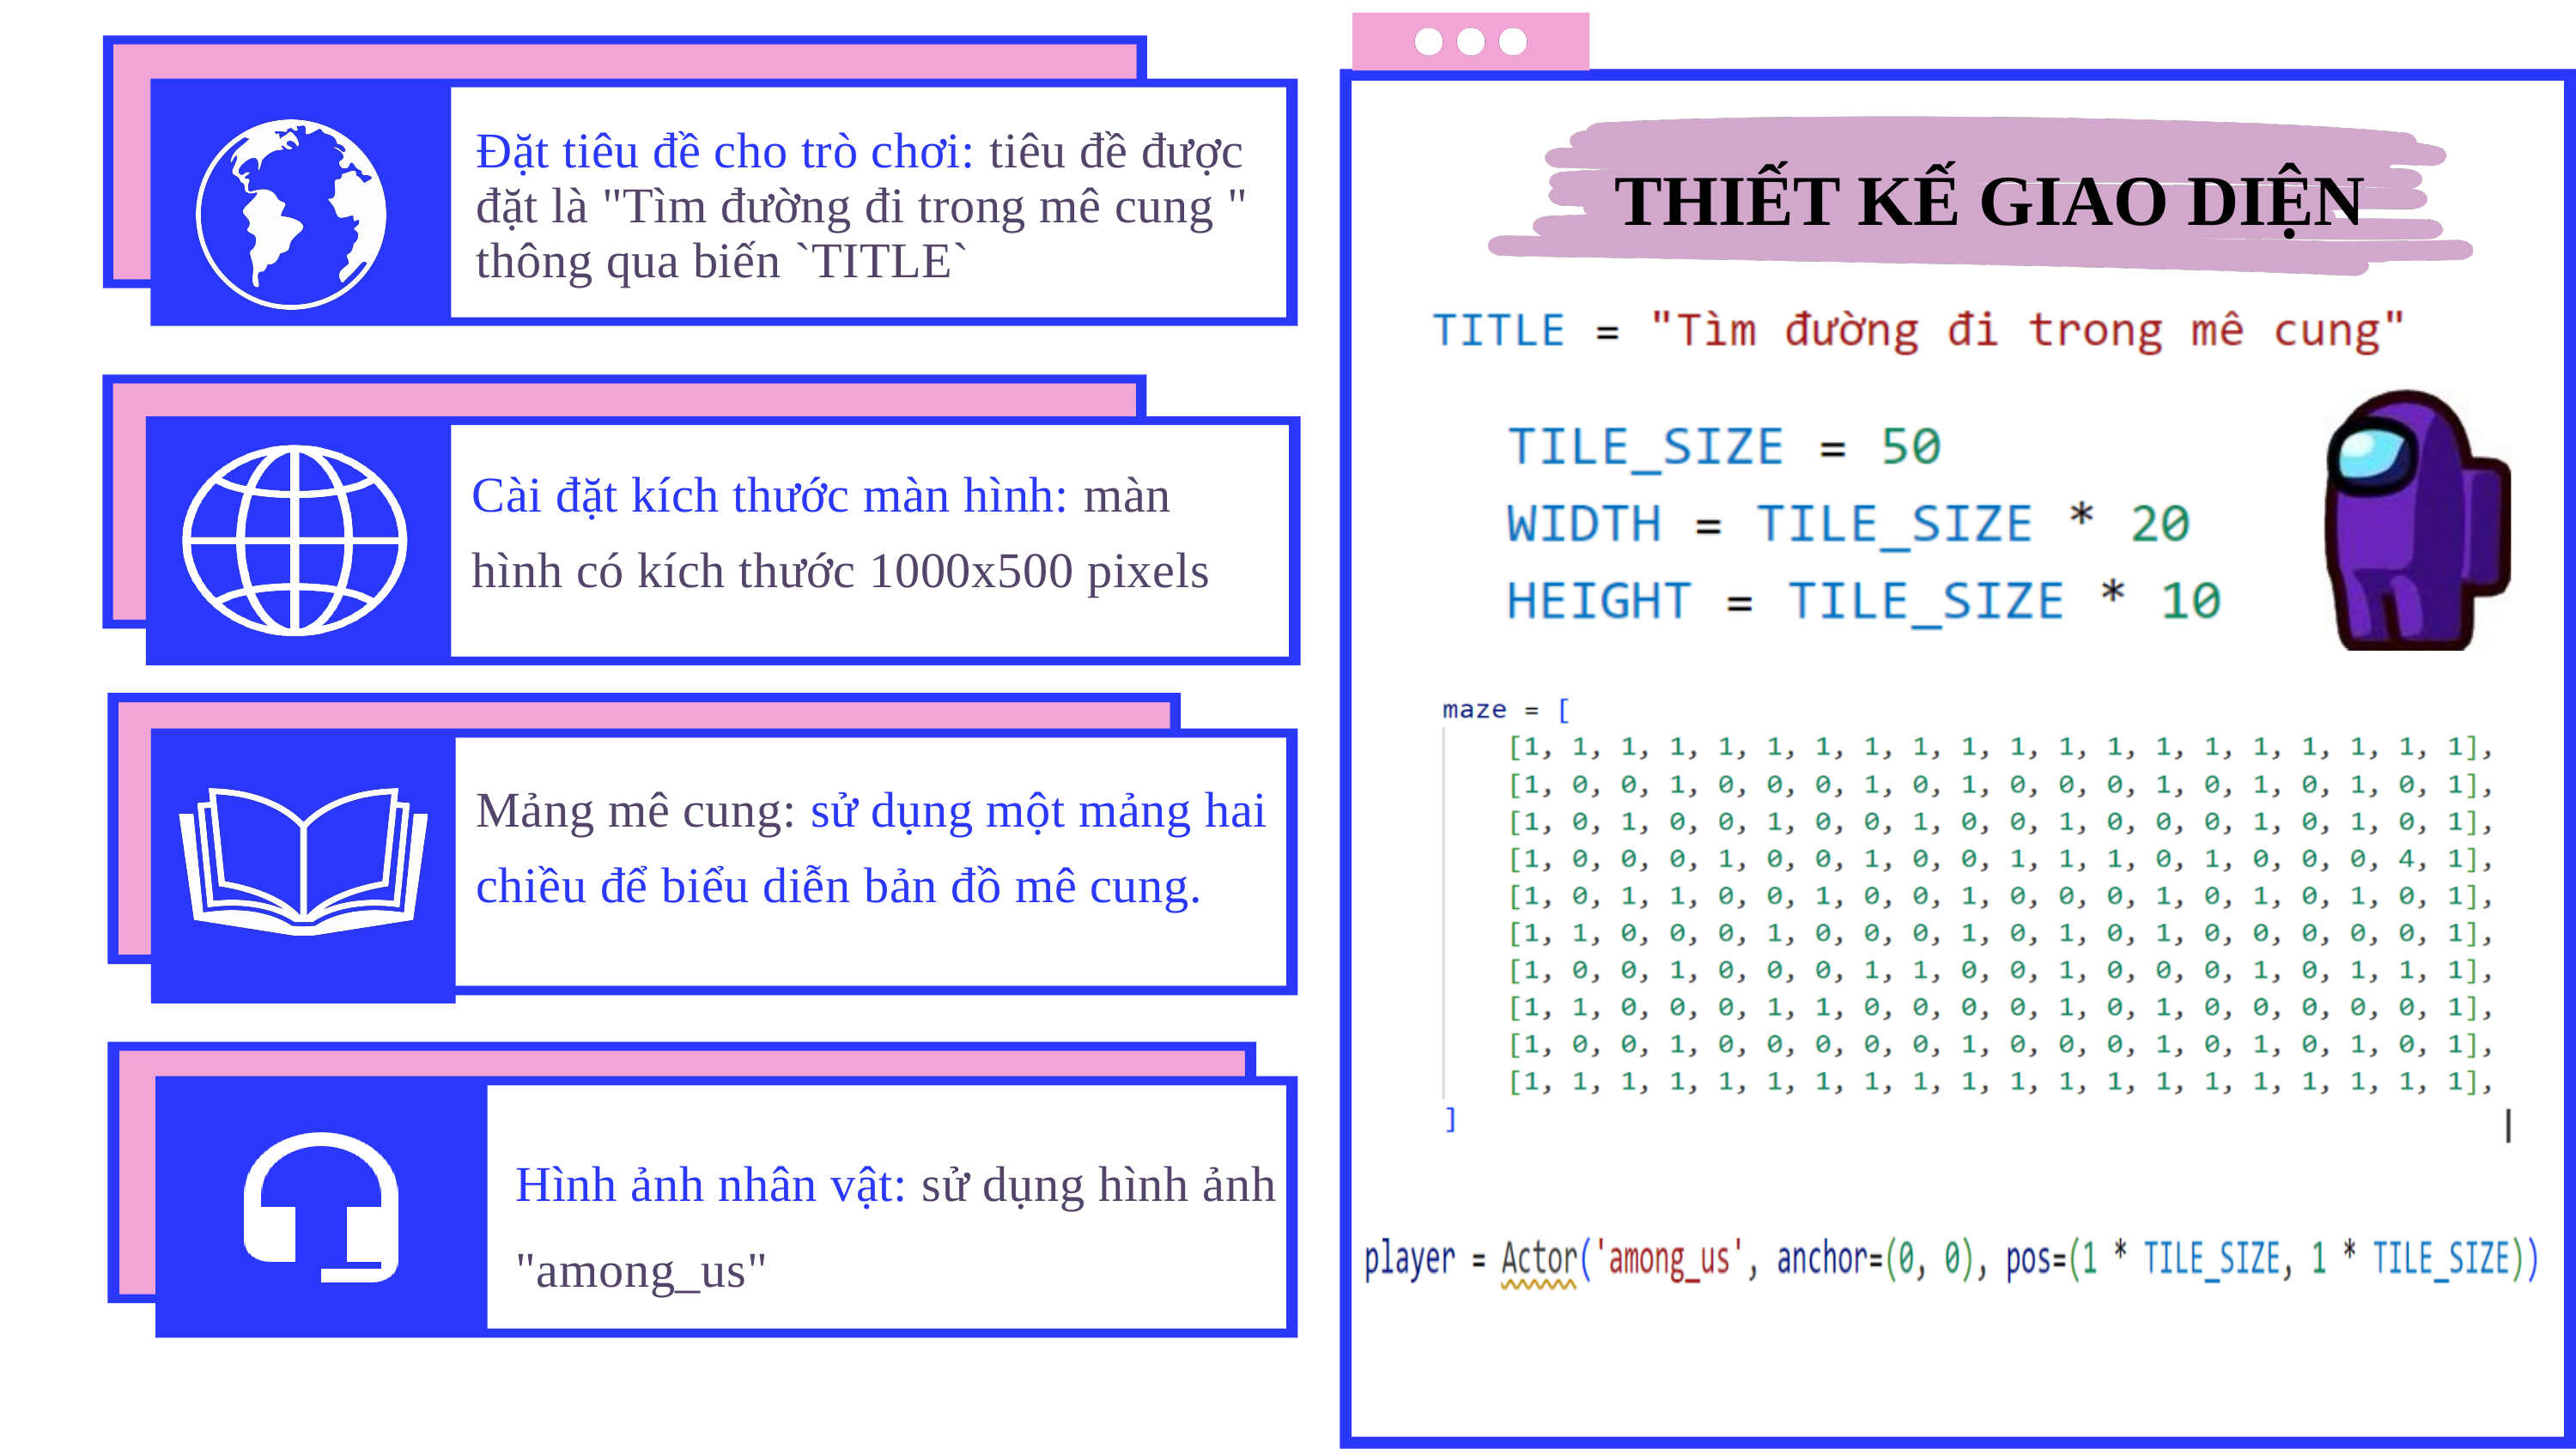

Đặt tiêu đề cho trò chơi: tiêu đề được đặt là "Tìm đường đi trong mê cung " thông qua biến `TITLE`

THIẾT KẾ GIAO DIỆN

Cài đặt kích thước màn hình: màn hình có kích thước 1000x500 pixels

Mảng mê cung: sử dụng một mảng hai chiều để biểu diễn bản đồ mê cung.

Hình ảnh nhân vật: sử dụng hình ảnh "among_us"